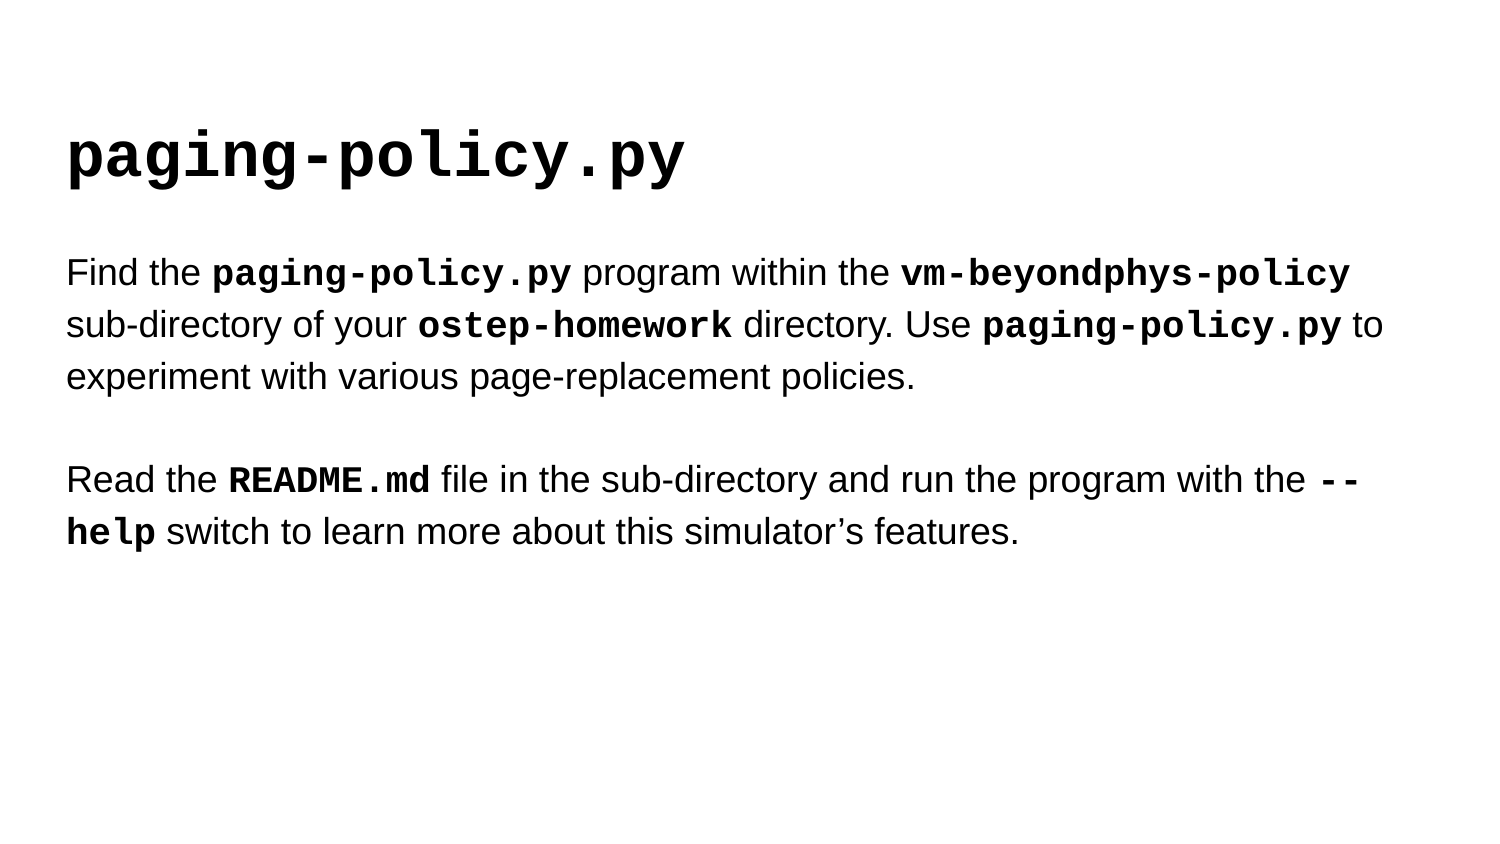

paging-policy.py

Find the paging-policy.py program within the vm-beyondphys-policy sub-directory of your ostep-homework directory. Use paging-policy.py to experiment with various page-replacement policies.

Read the README.md file in the sub-directory and run the program with the --help switch to learn more about this simulator’s features.